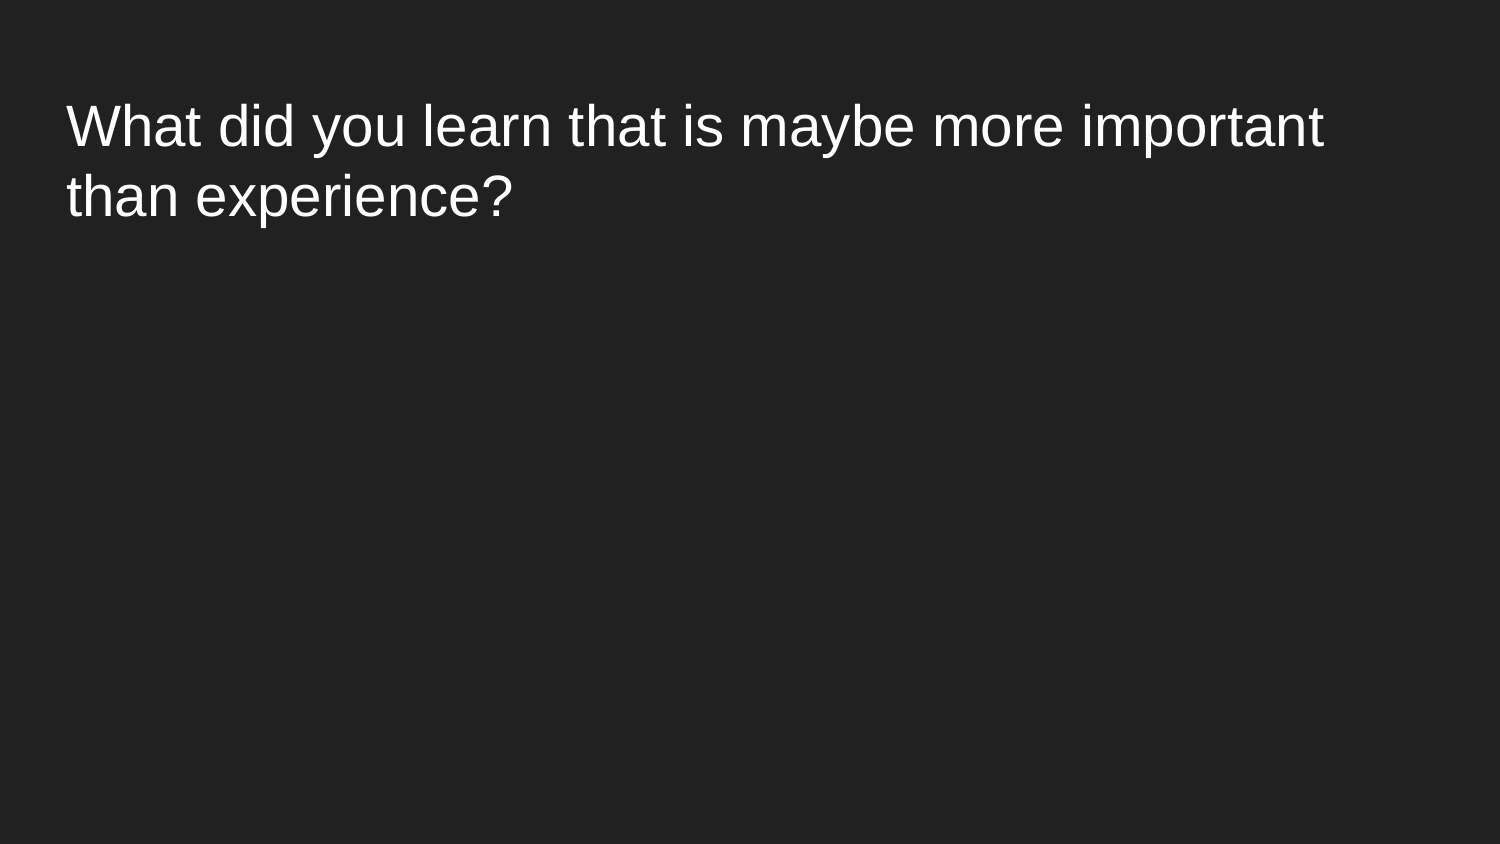

# What did you learn that is maybe more important than experience?